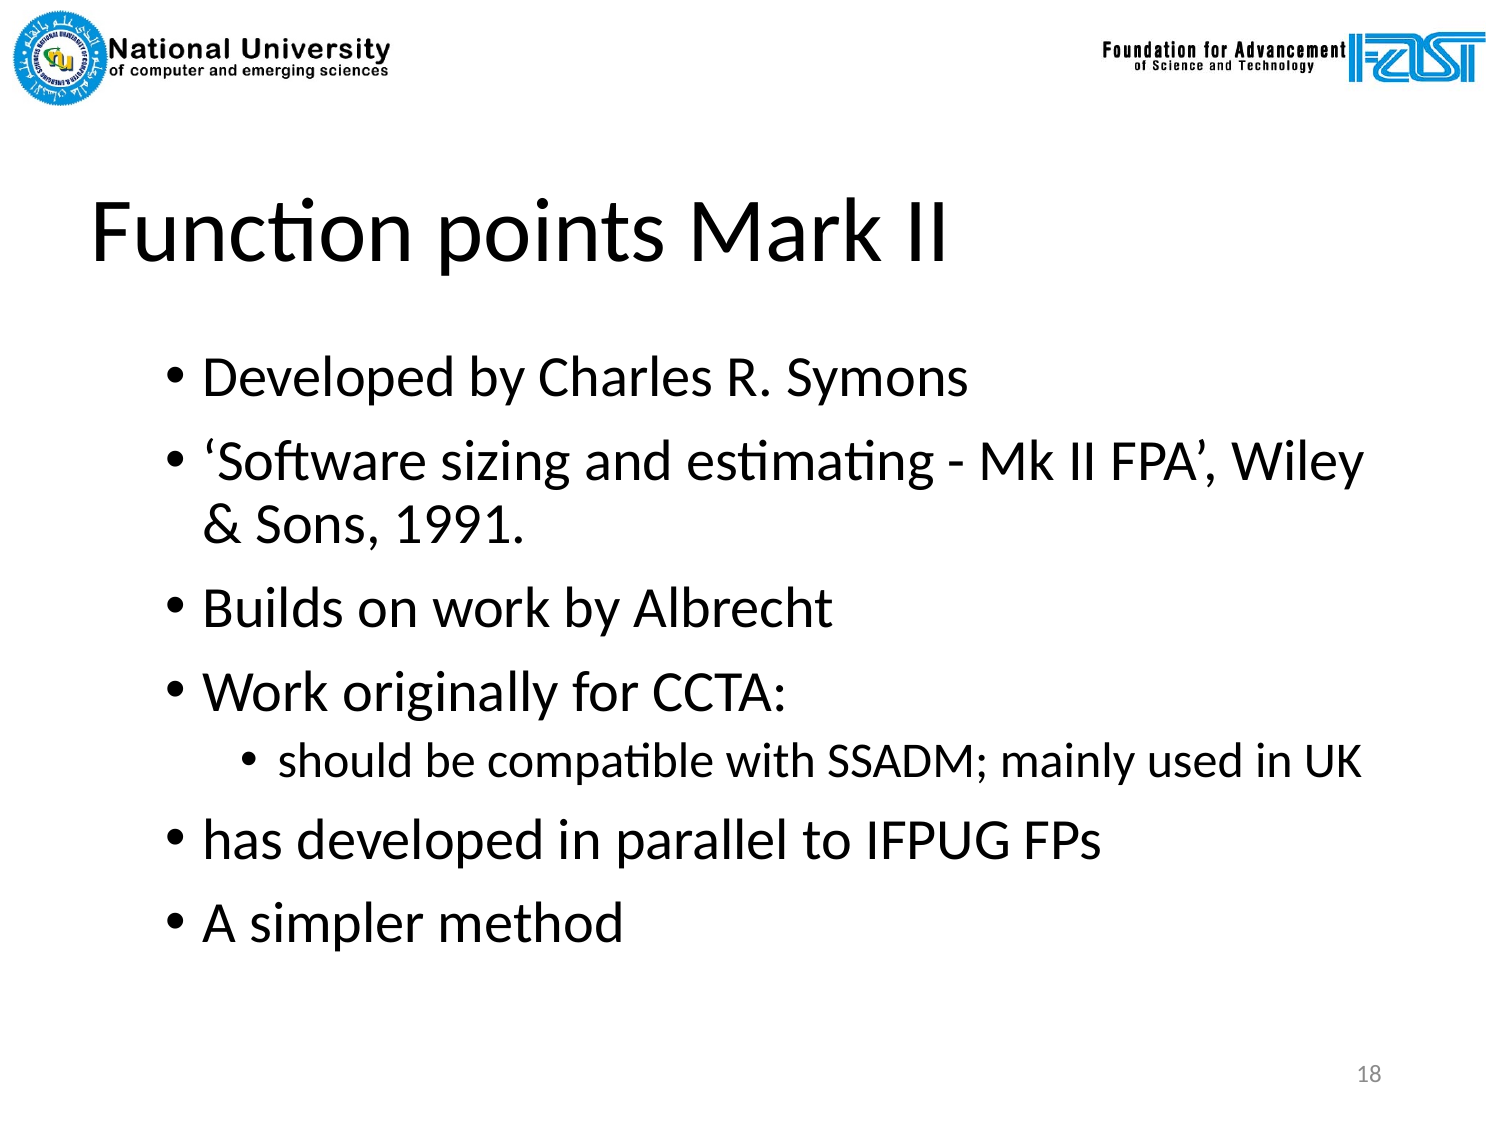

# Function points Mark II
Developed by Charles R. Symons
‘Software sizing and estimating - Mk II FPA’, Wiley & Sons, 1991.
Builds on work by Albrecht
Work originally for CCTA:
should be compatible with SSADM; mainly used in UK
has developed in parallel to IFPUG FPs
A simpler method
18